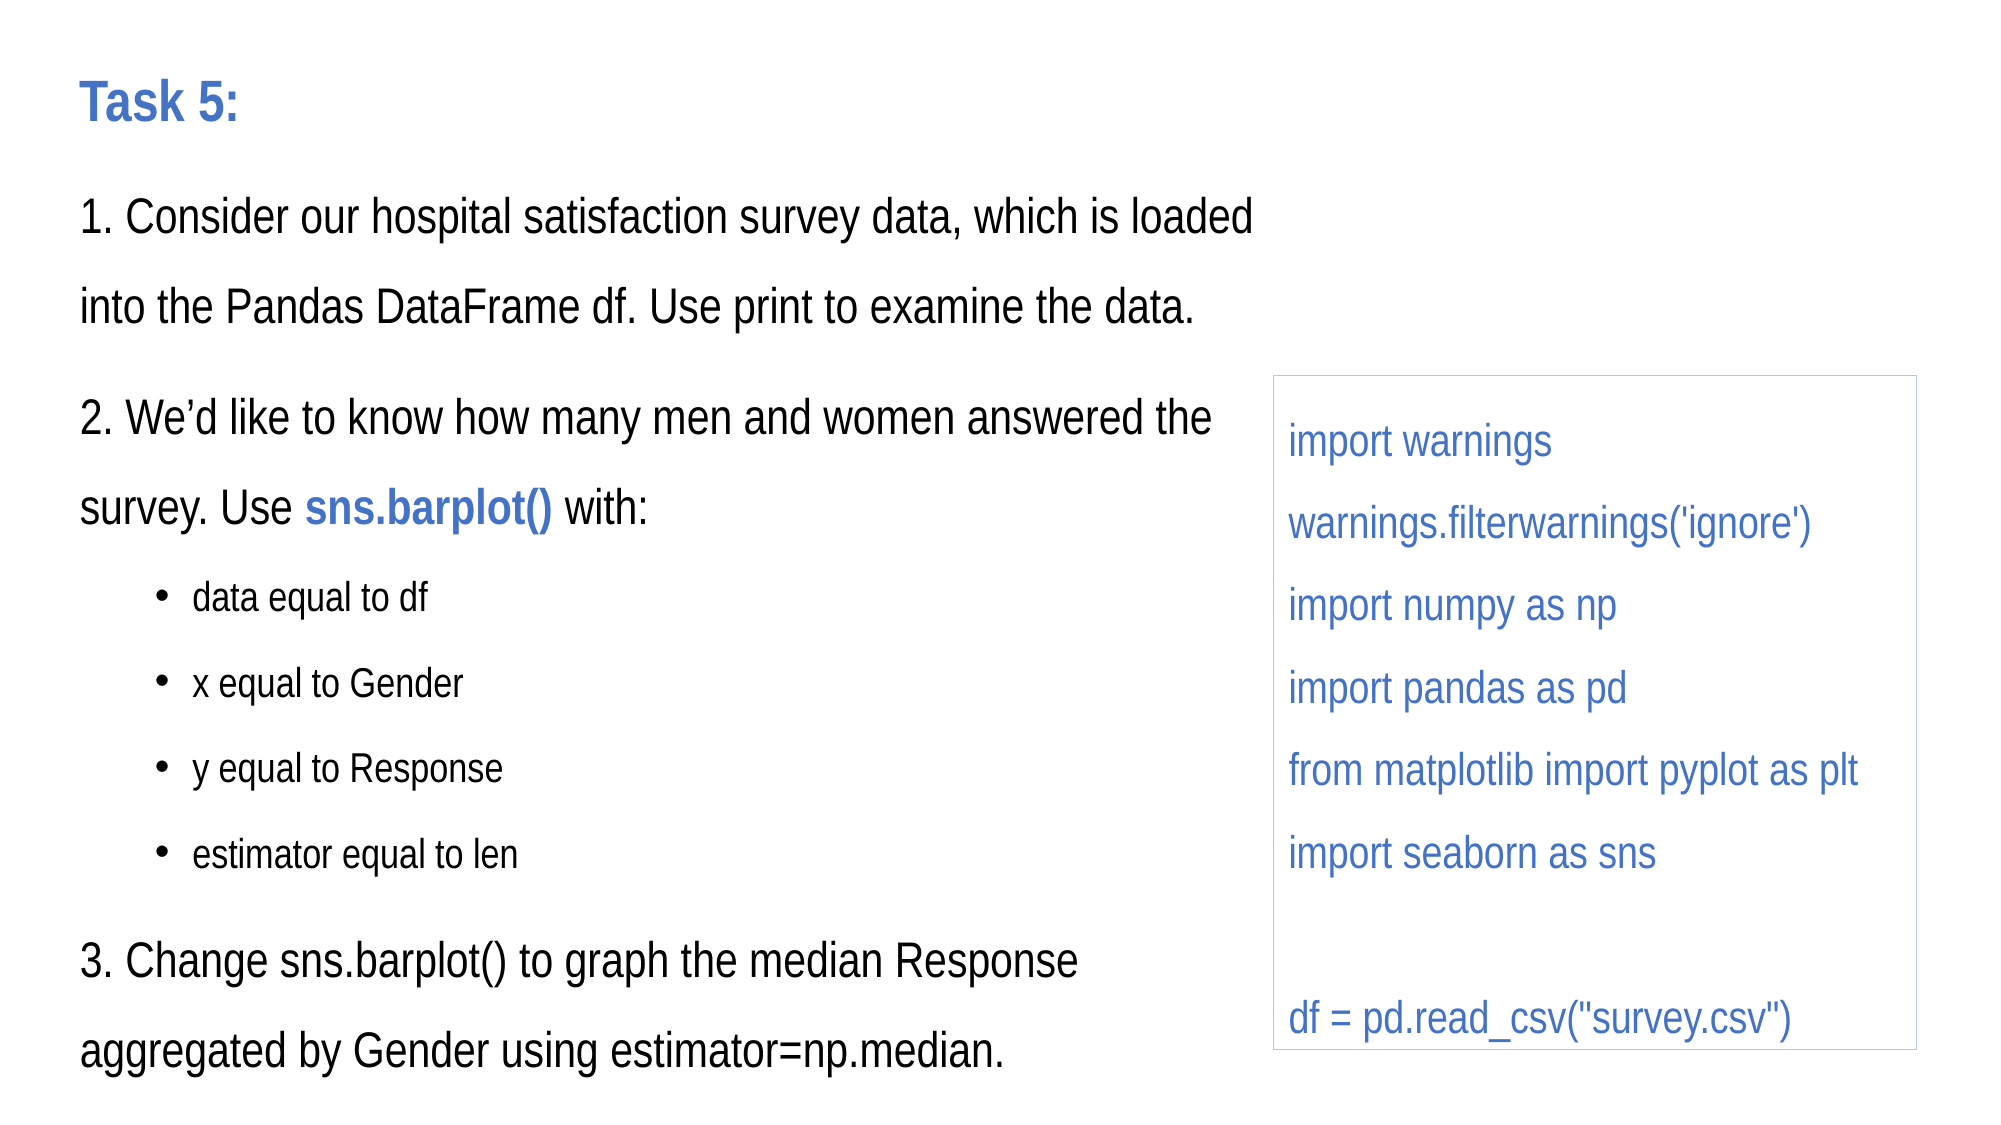

Task 5:
1. Consider our hospital satisfaction survey data, which is loaded into the Pandas DataFrame df. Use print to examine the data.
2. We’d like to know how many men and women answered the survey. Use sns.barplot() with:
data equal to df
x equal to Gender
y equal to Response
estimator equal to len
3. Change sns.barplot() to graph the median Response aggregated by Gender using estimator=np.median.

import warnings
warnings.filterwarnings('ignore')
import numpy as np
import pandas as pd
from matplotlib import pyplot as plt
import seaborn as sns

df = pd.read_csv("survey.csv")